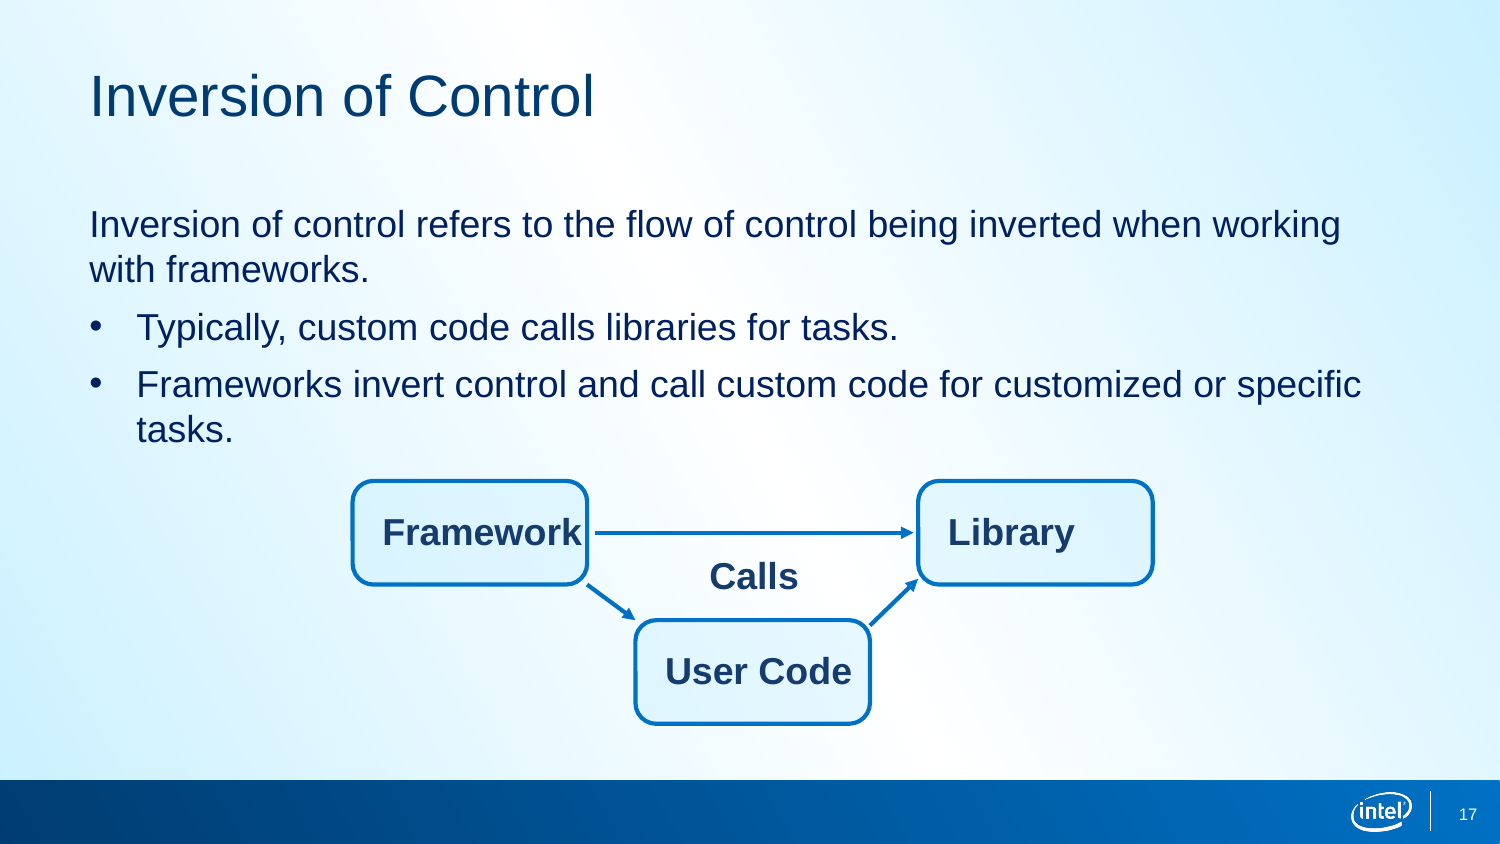

Inversion of Control
Inversion of control refers to the flow of control being inverted when working with frameworks.
Typically, custom code calls libraries for tasks.
Frameworks invert control and call custom code for customized or specific tasks.

Framework

Library
Calls

User Code
17